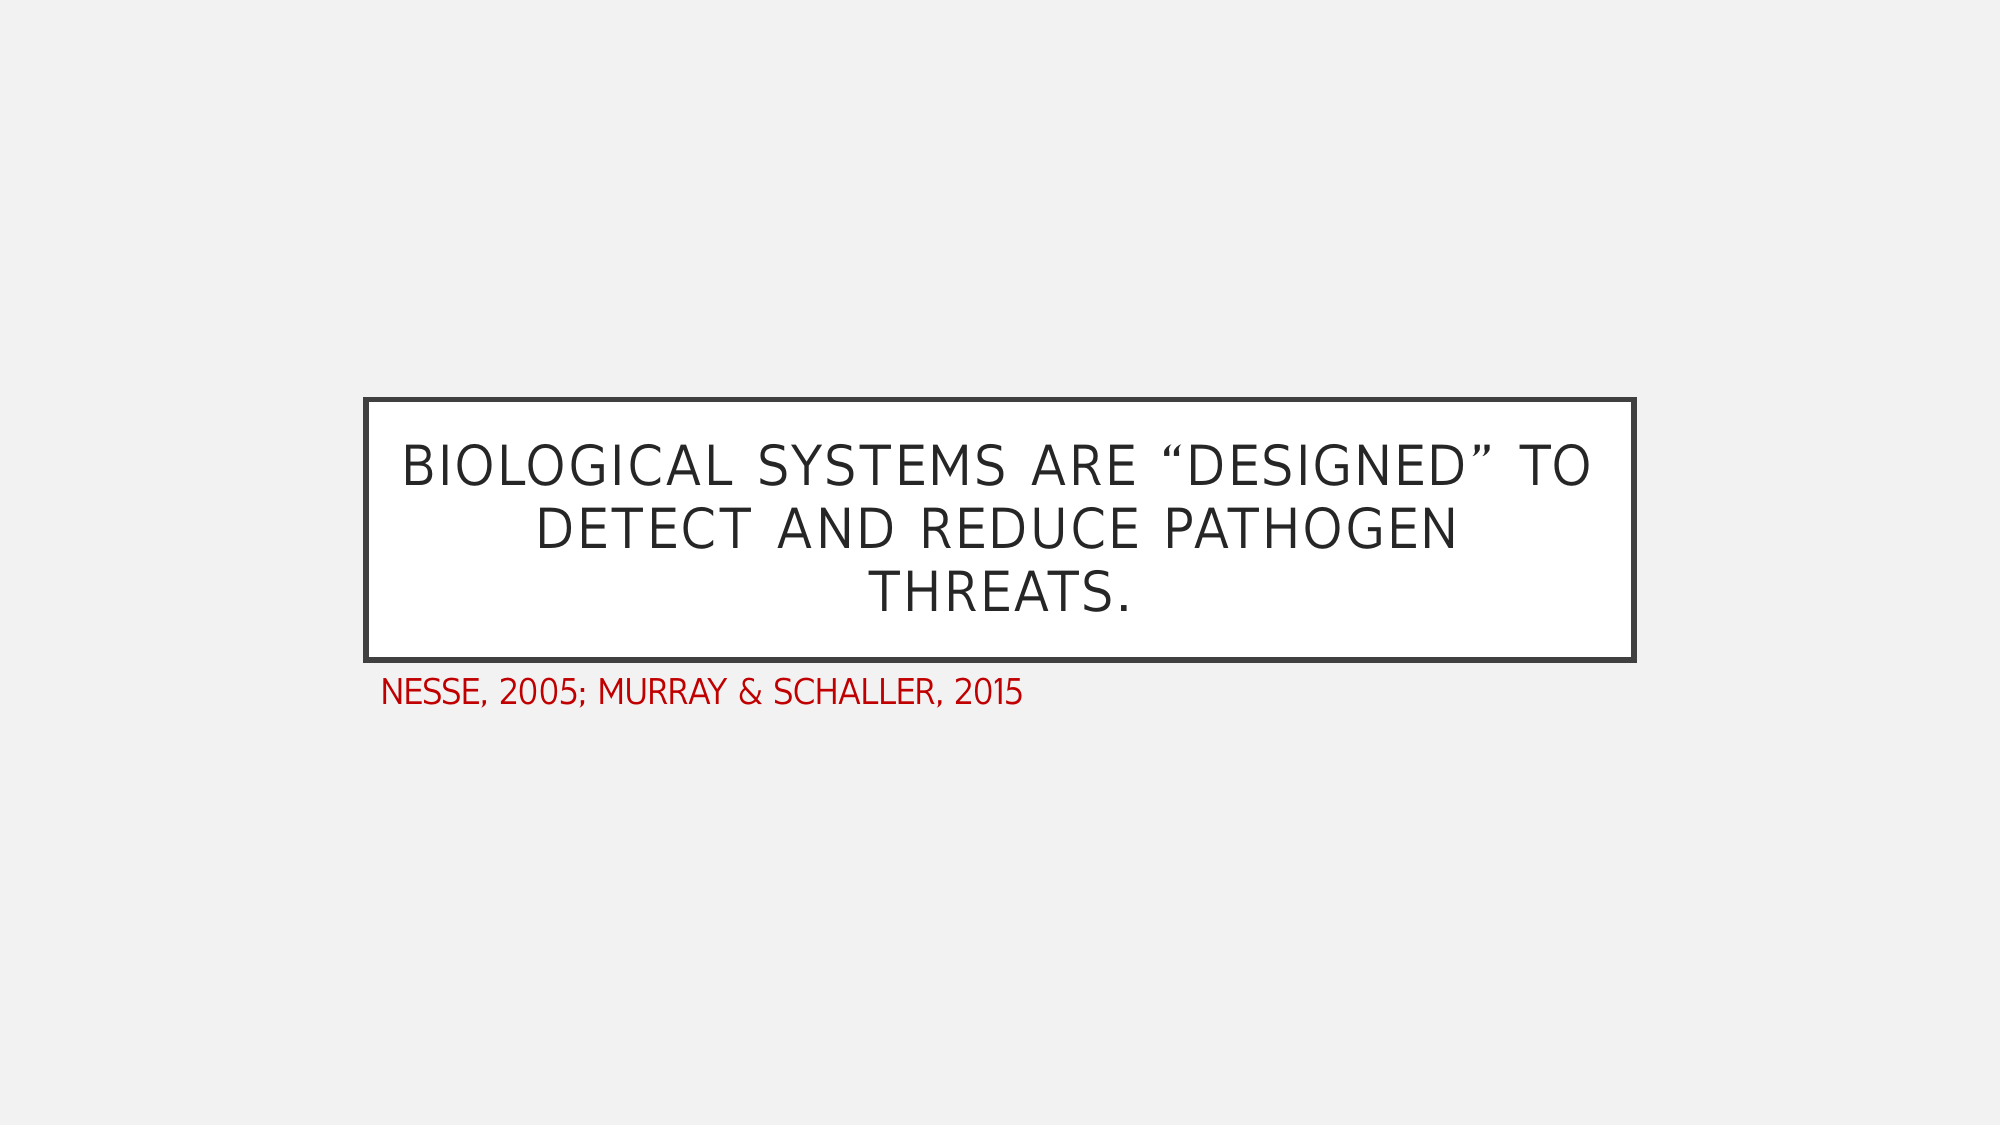

# Biological systems are “designed” to detect and reduce pathogen threats.
NESSE, 2005; MURRAY & SCHALLER, 2015